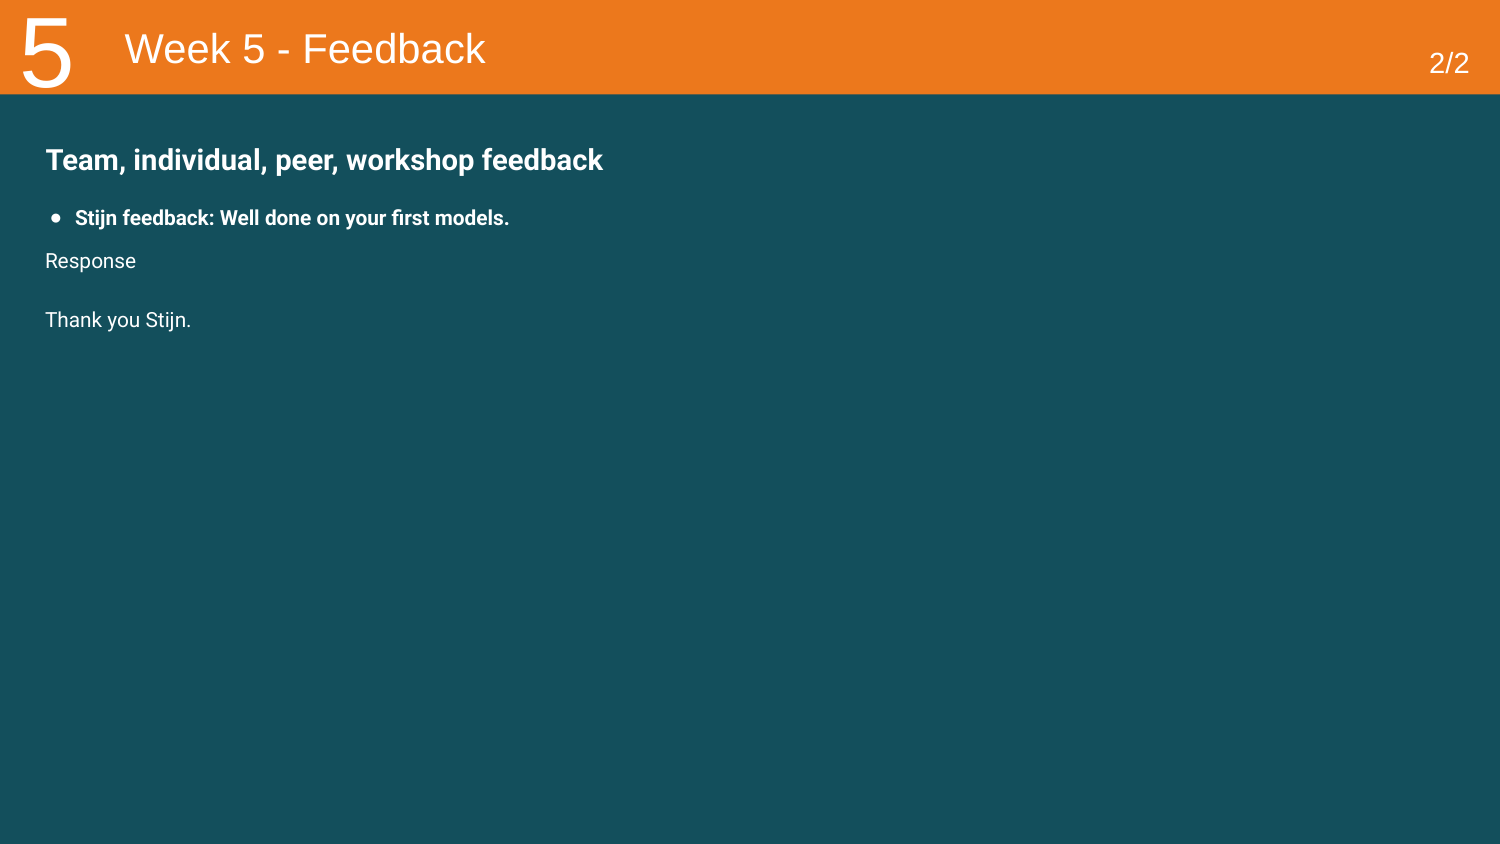

5
# Week 5 - Feedback
2/2
Team, individual, peer, workshop feedback
Stijn feedback: Well done on your first models.
Response
Thank you Stijn.